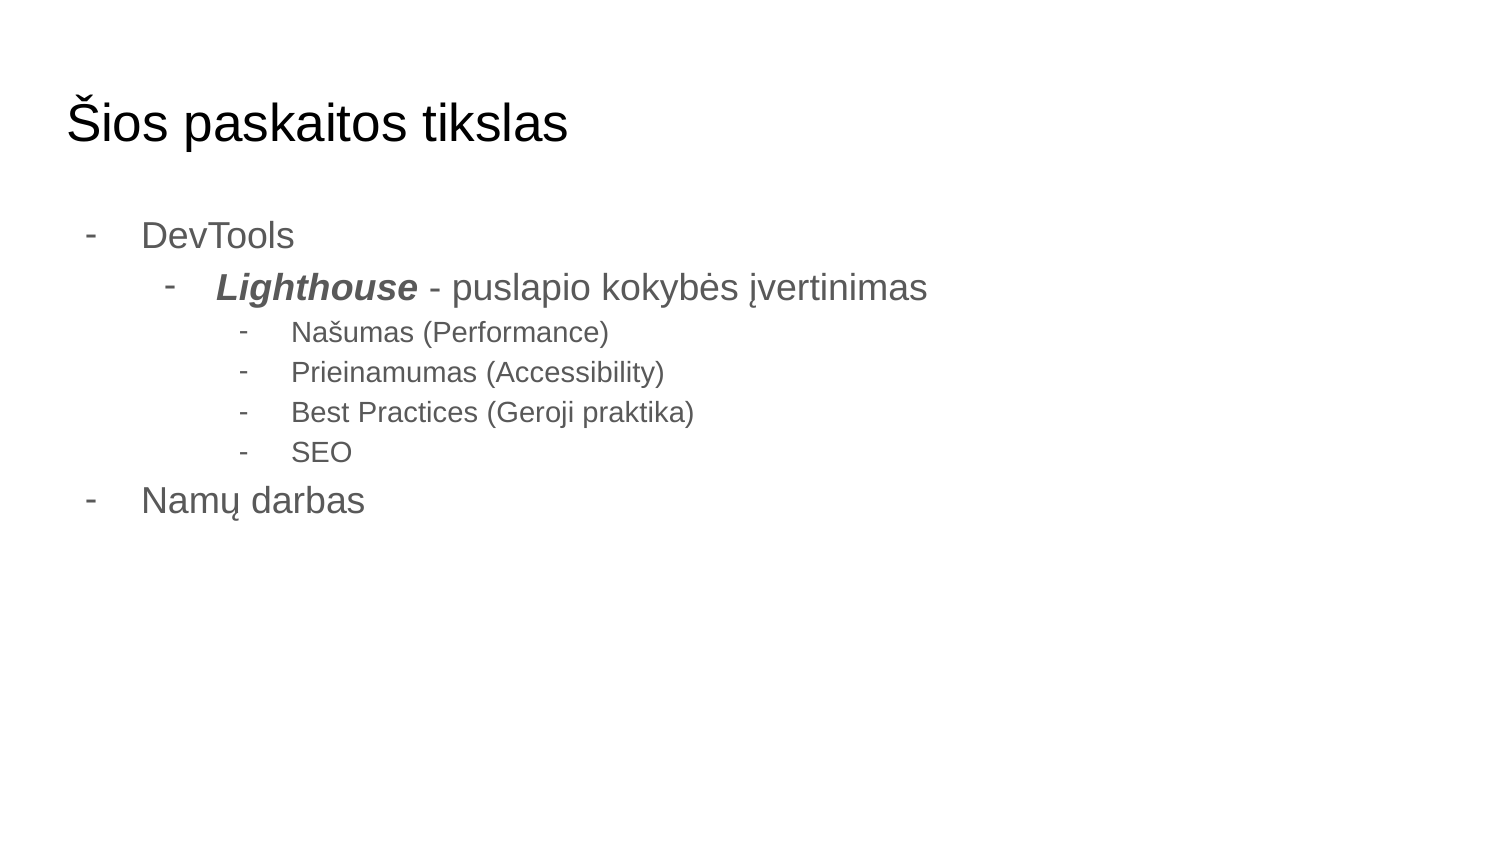

# Šios paskaitos tikslas
DevTools
Lighthouse - puslapio kokybės įvertinimas
Našumas (Performance)
Prieinamumas (Accessibility)
Best Practices (Geroji praktika)
SEO
Namų darbas